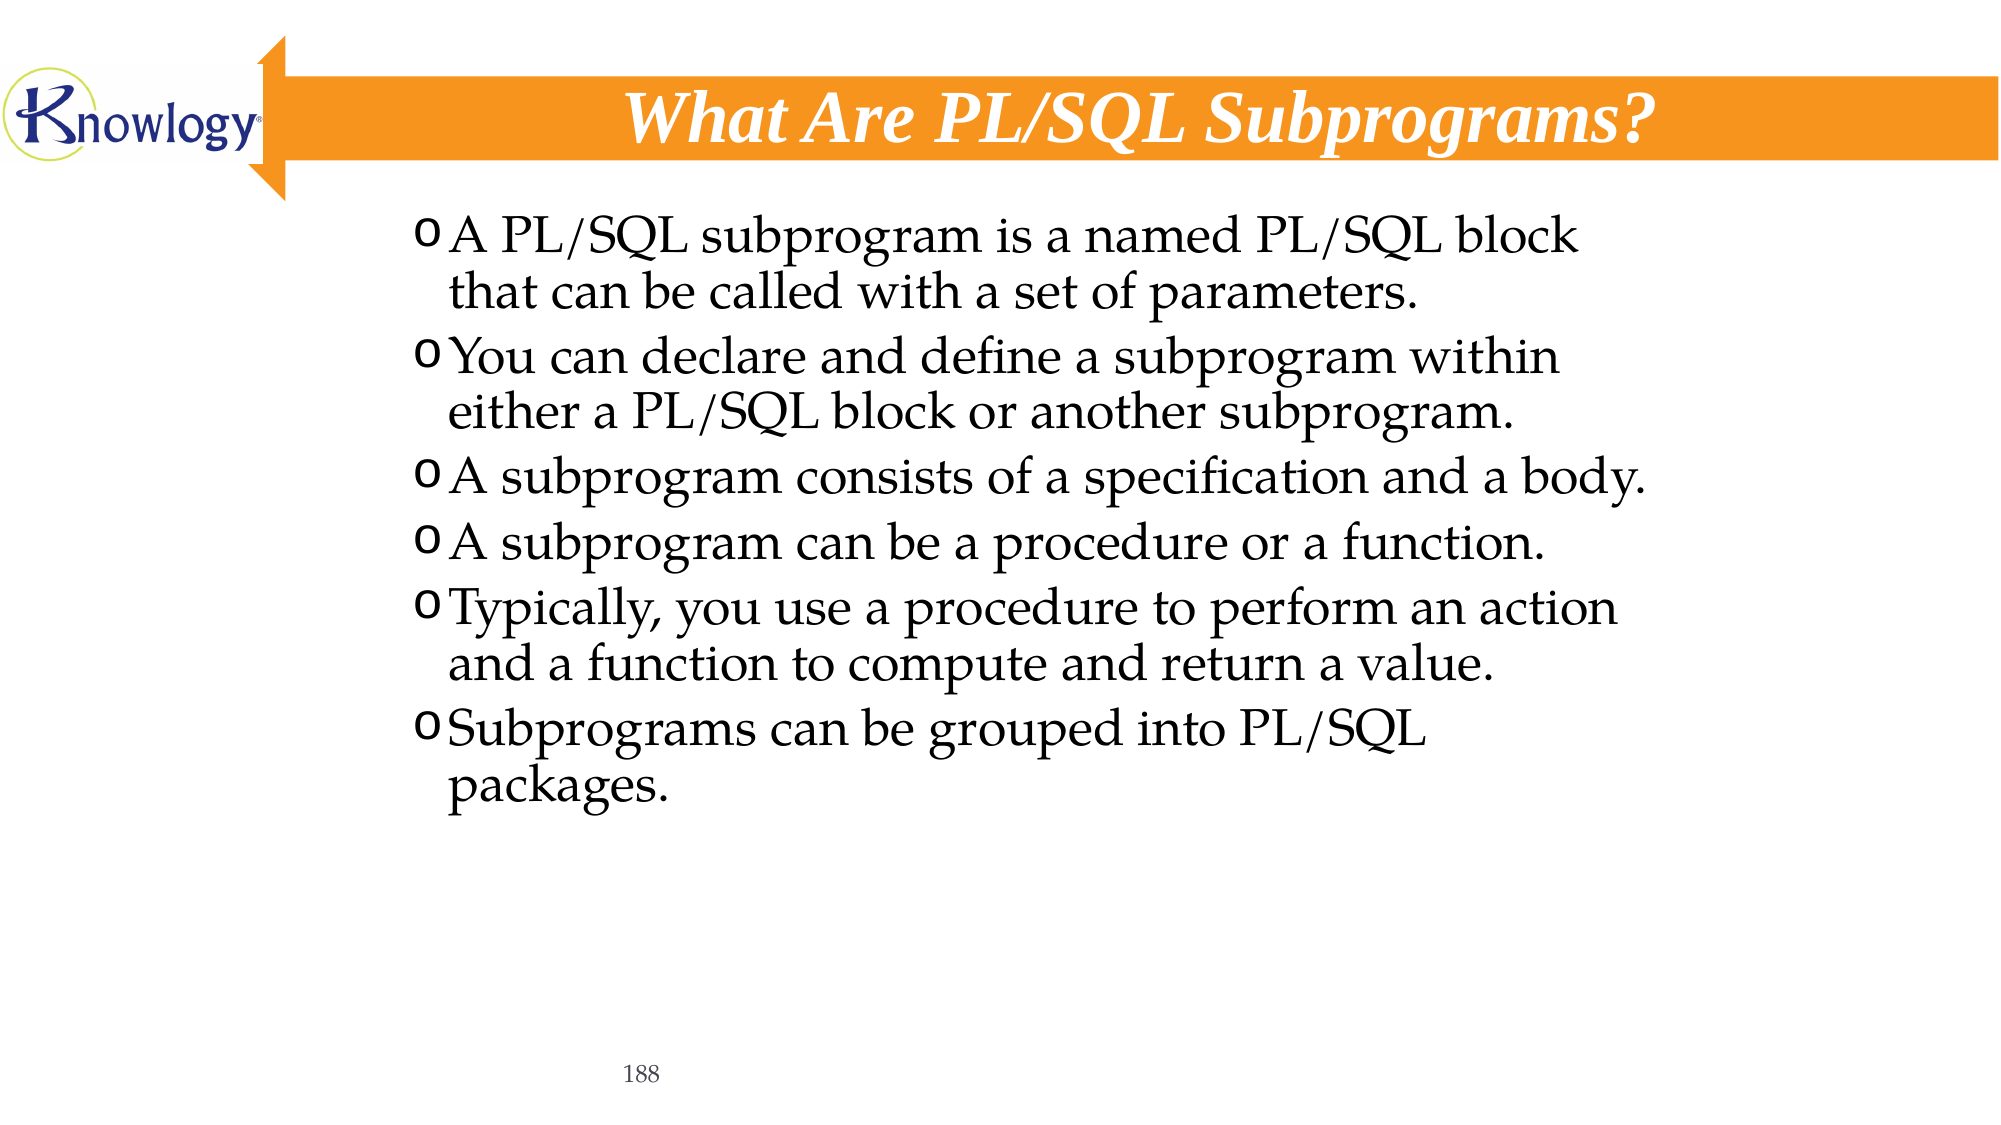

# What Are PL/SQL Subprograms?
A PL/SQL subprogram is a named PL/SQL block that can be called with a set of parameters.
You can declare and define a subprogram within either a PL/SQL block or another subprogram.
A subprogram consists of a specification and a body.
A subprogram can be a procedure or a function.
Typically, you use a procedure to perform an action and a function to compute and return a value.
Subprograms can be grouped into PL/SQL packages.
188